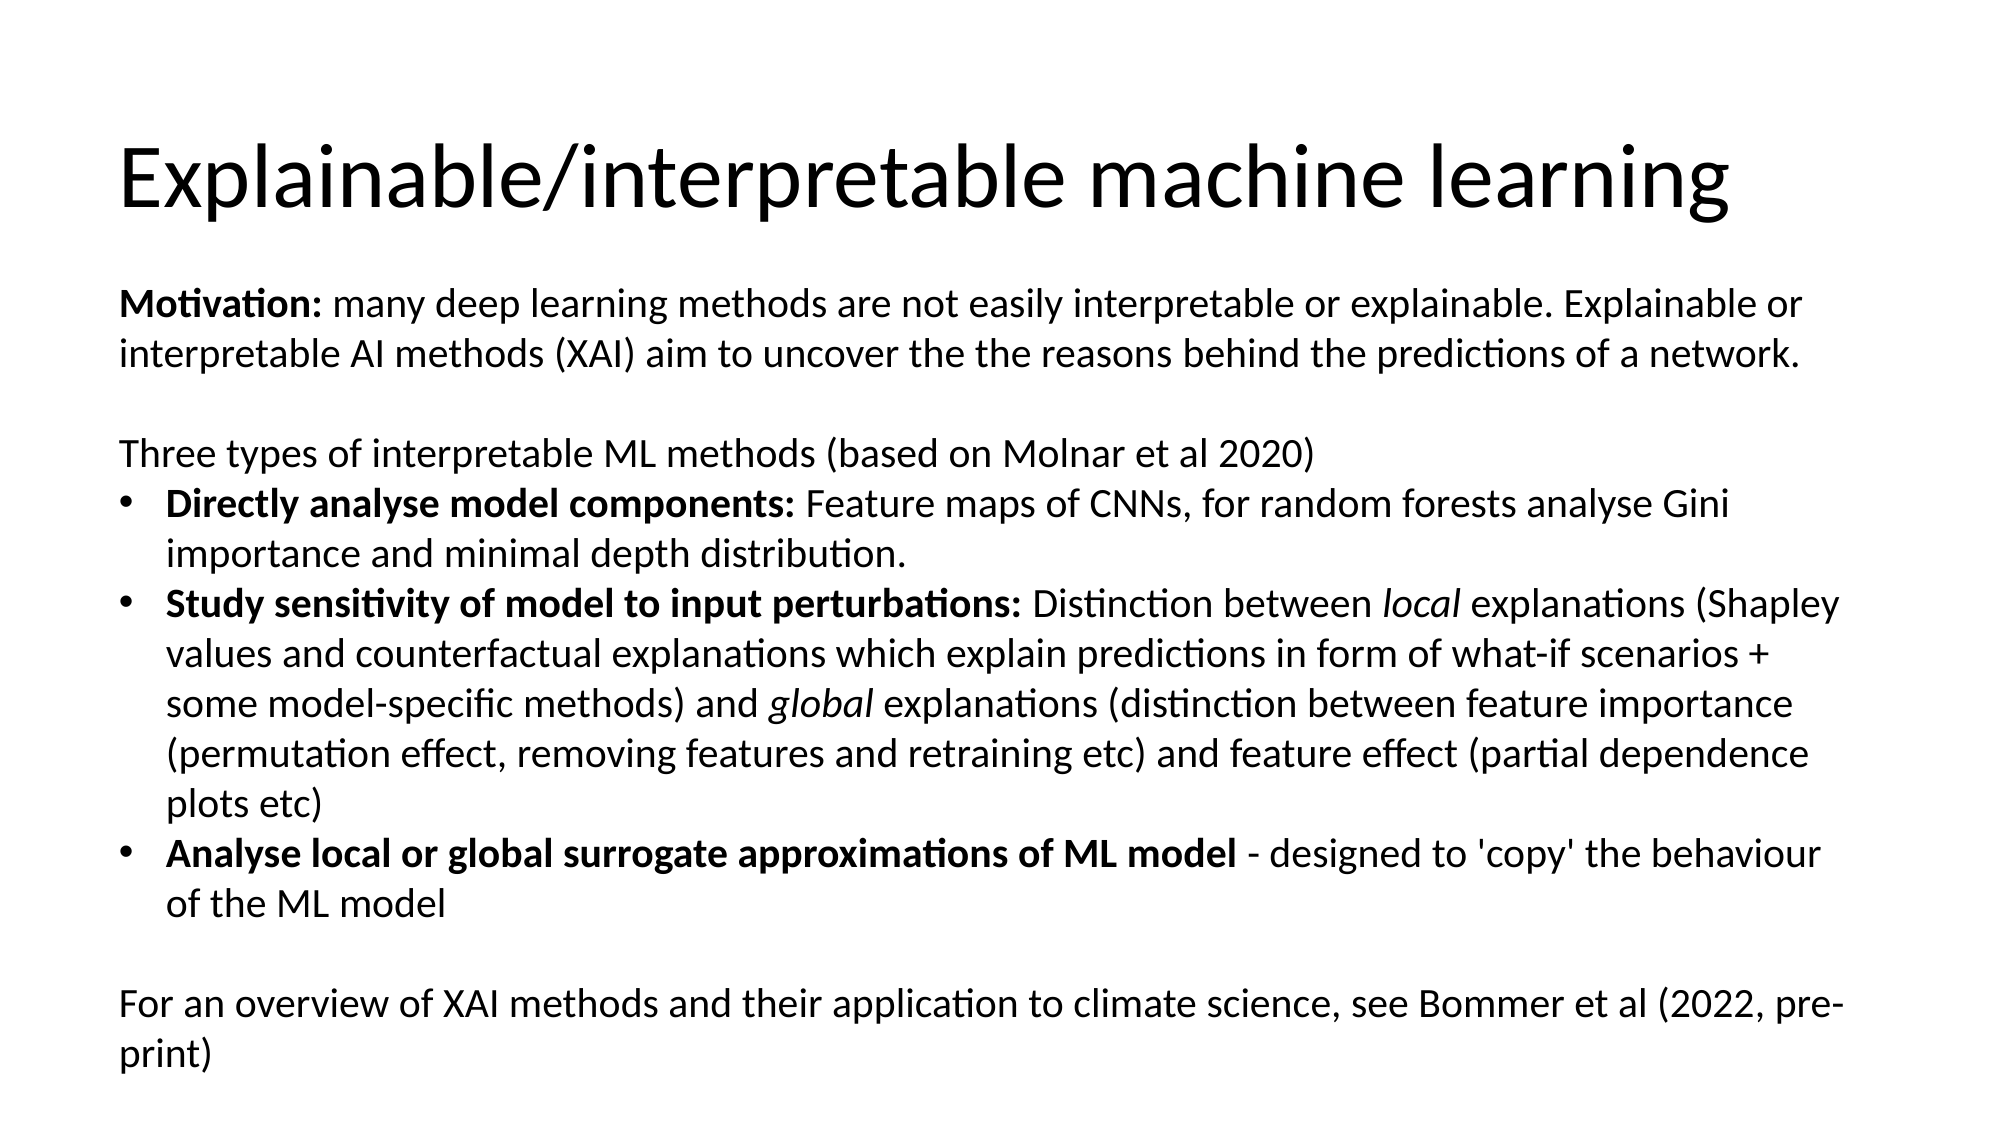

Explainable/interpretable machine learning
Motivation: many deep learning methods are not easily interpretable or explainable. Explainable or interpretable AI methods (XAI) aim to uncover the the reasons behind the predictions of a network.

Three types of interpretable ML methods (based on Molnar et al 2020)
Directly analyse model components: Feature maps of CNNs, for random forests analyse Gini importance and minimal depth distribution.
Study sensitivity of model to input perturbations: Distinction between local explanations (Shapley values and counterfactual explanations which explain predictions in form of what-if scenarios + some model-specific methods) and global explanations (distinction between feature importance (permutation effect, removing features and retraining etc) and feature effect (partial dependence plots etc)
Analyse local or global surrogate approximations of ML model - designed to 'copy' the behaviour of the ML model

For an overview of XAI methods and their application to climate science, see Bommer et al (2022, pre-print)